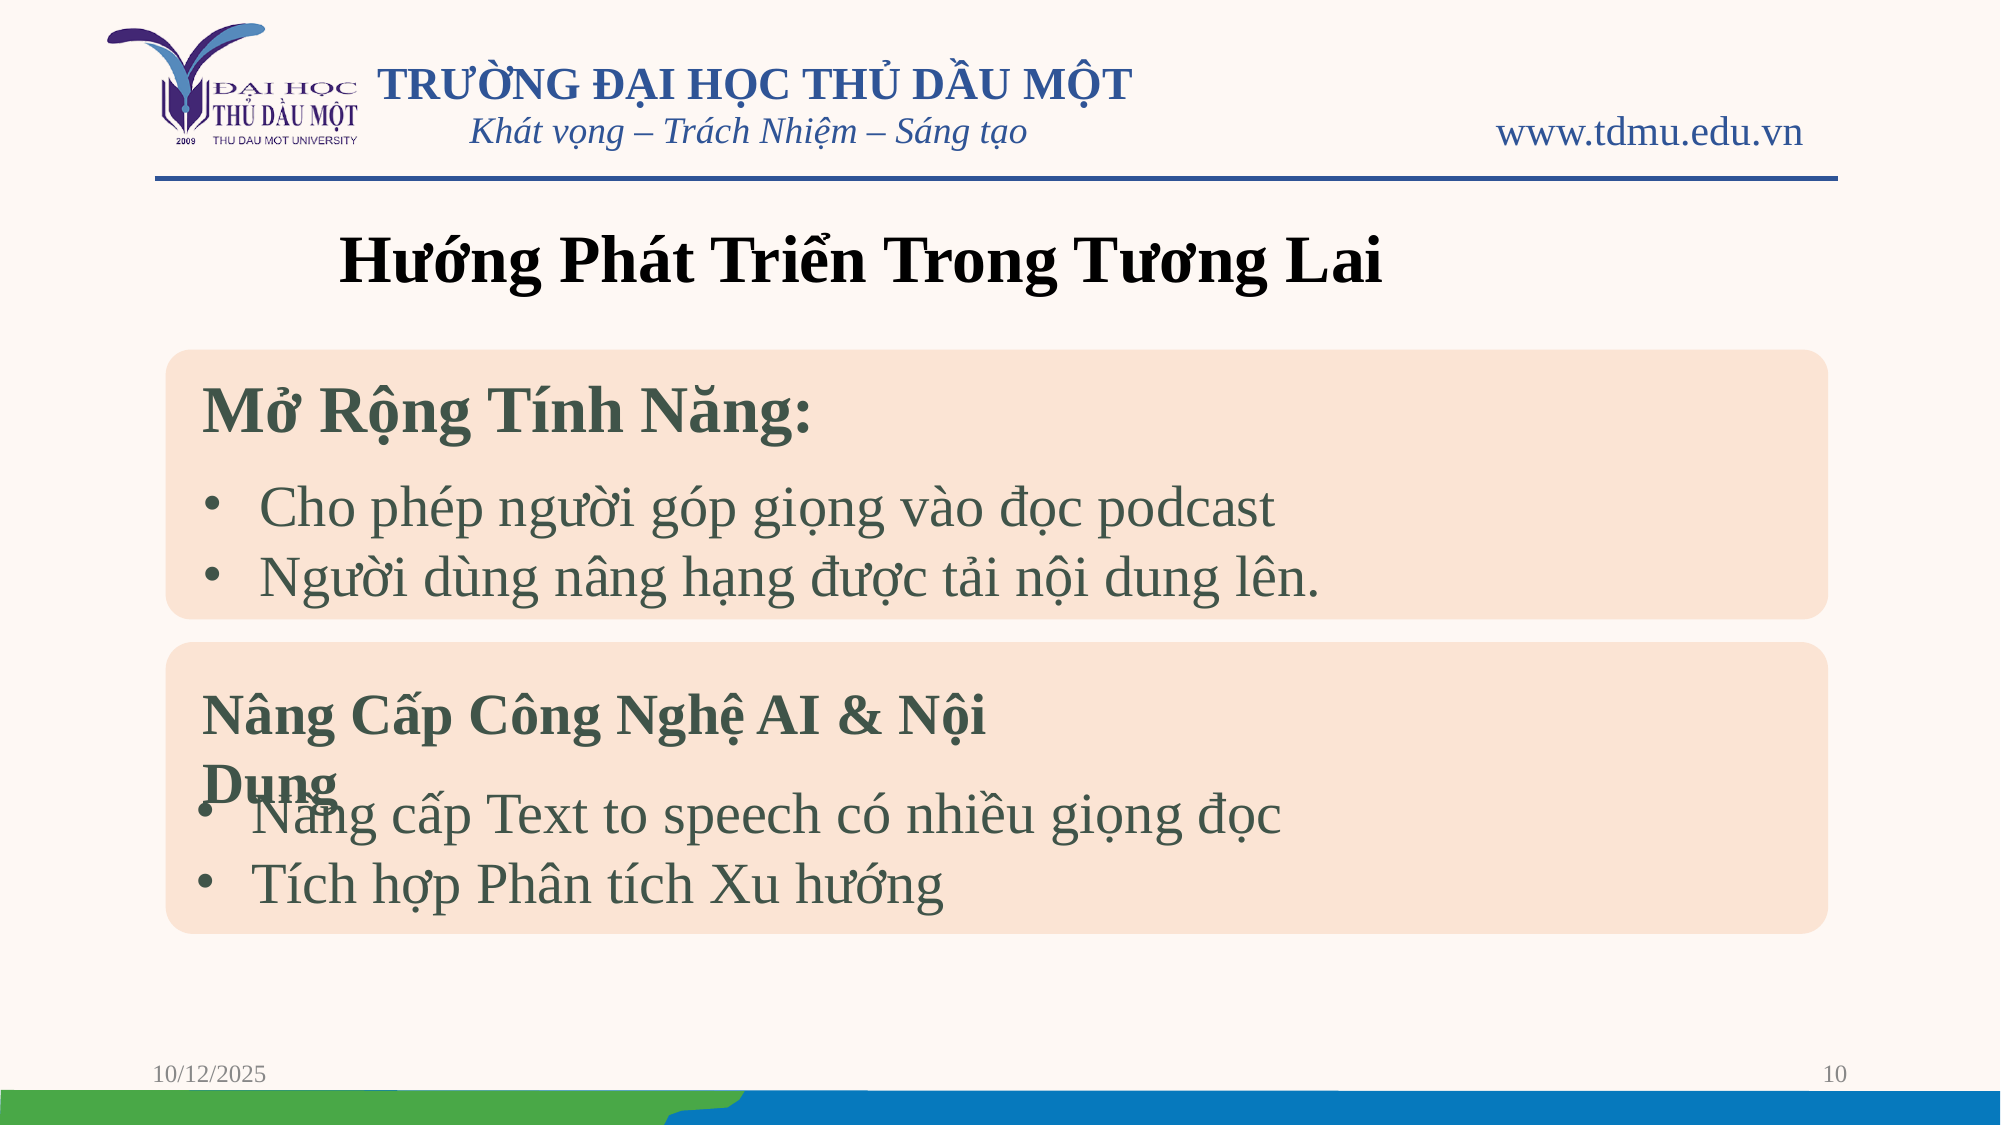

# Hướng Phát Triển Trong Tương Lai

Mở Rộng Tính Năng:
Cho phép người góp giọng vào đọc podcast
Người dùng nâng hạng được tải nội dung lên.

Nâng Cấp Công Nghệ AI & Nội Dung
Nâng cấp Text to speech có nhiều giọng đọc
Tích hợp Phân tích Xu hướng
10/12/2025
10